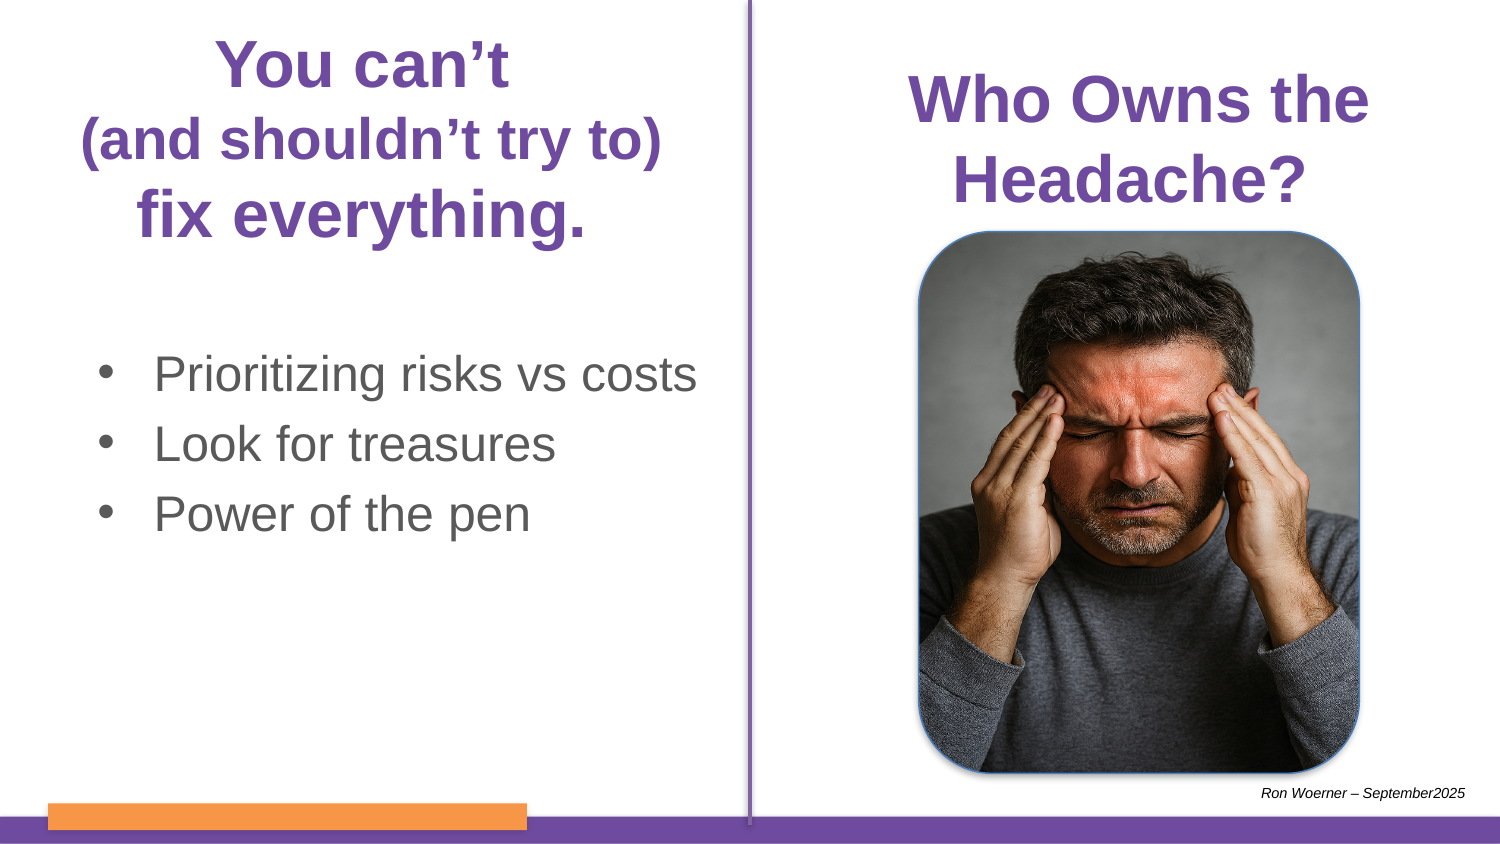

# You can’t (and shouldn’t try to) fix everything.
Who Owns the
Headache?

Prioritizing risks vs costs
Look for treasures
Power of the pen